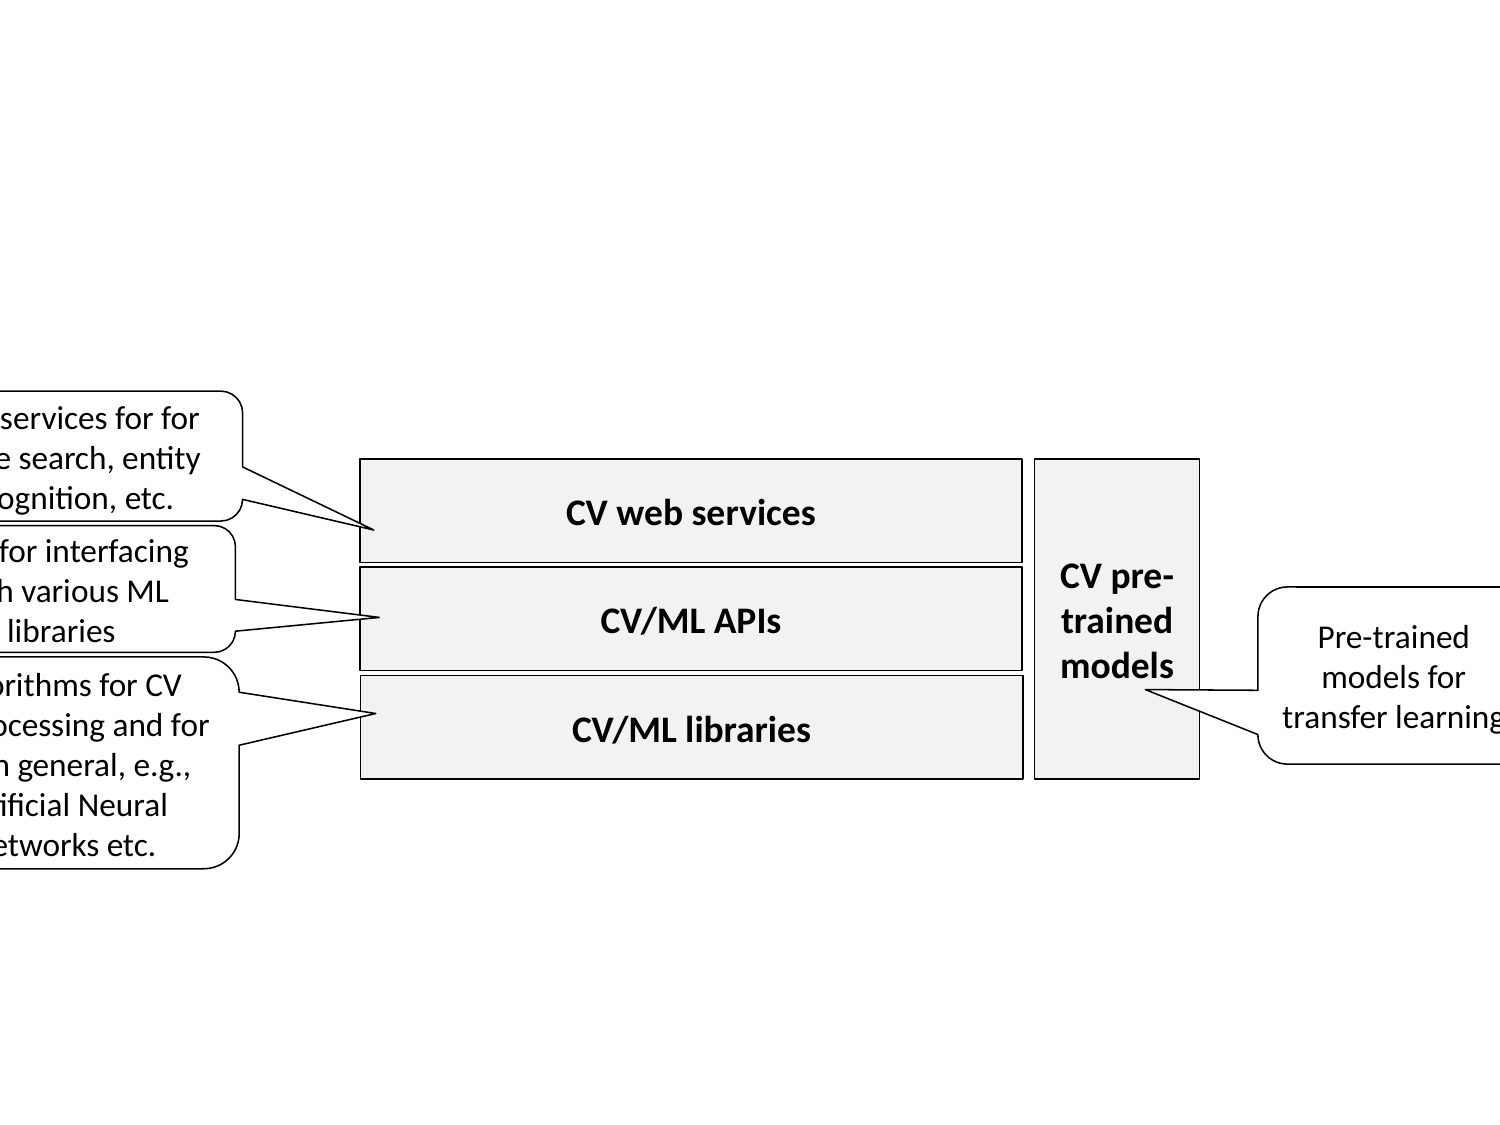

Web services for for image search, entity recognition, etc.
CV web services
CV pre-trained models
APIs for interfacing with various ML libraries
CV/ML APIs
Pre-trained models for transfer learning
Algorithms for CV preprocessing and for ML in general, e.g., Artificial Neural Networks etc.
CV/ML libraries